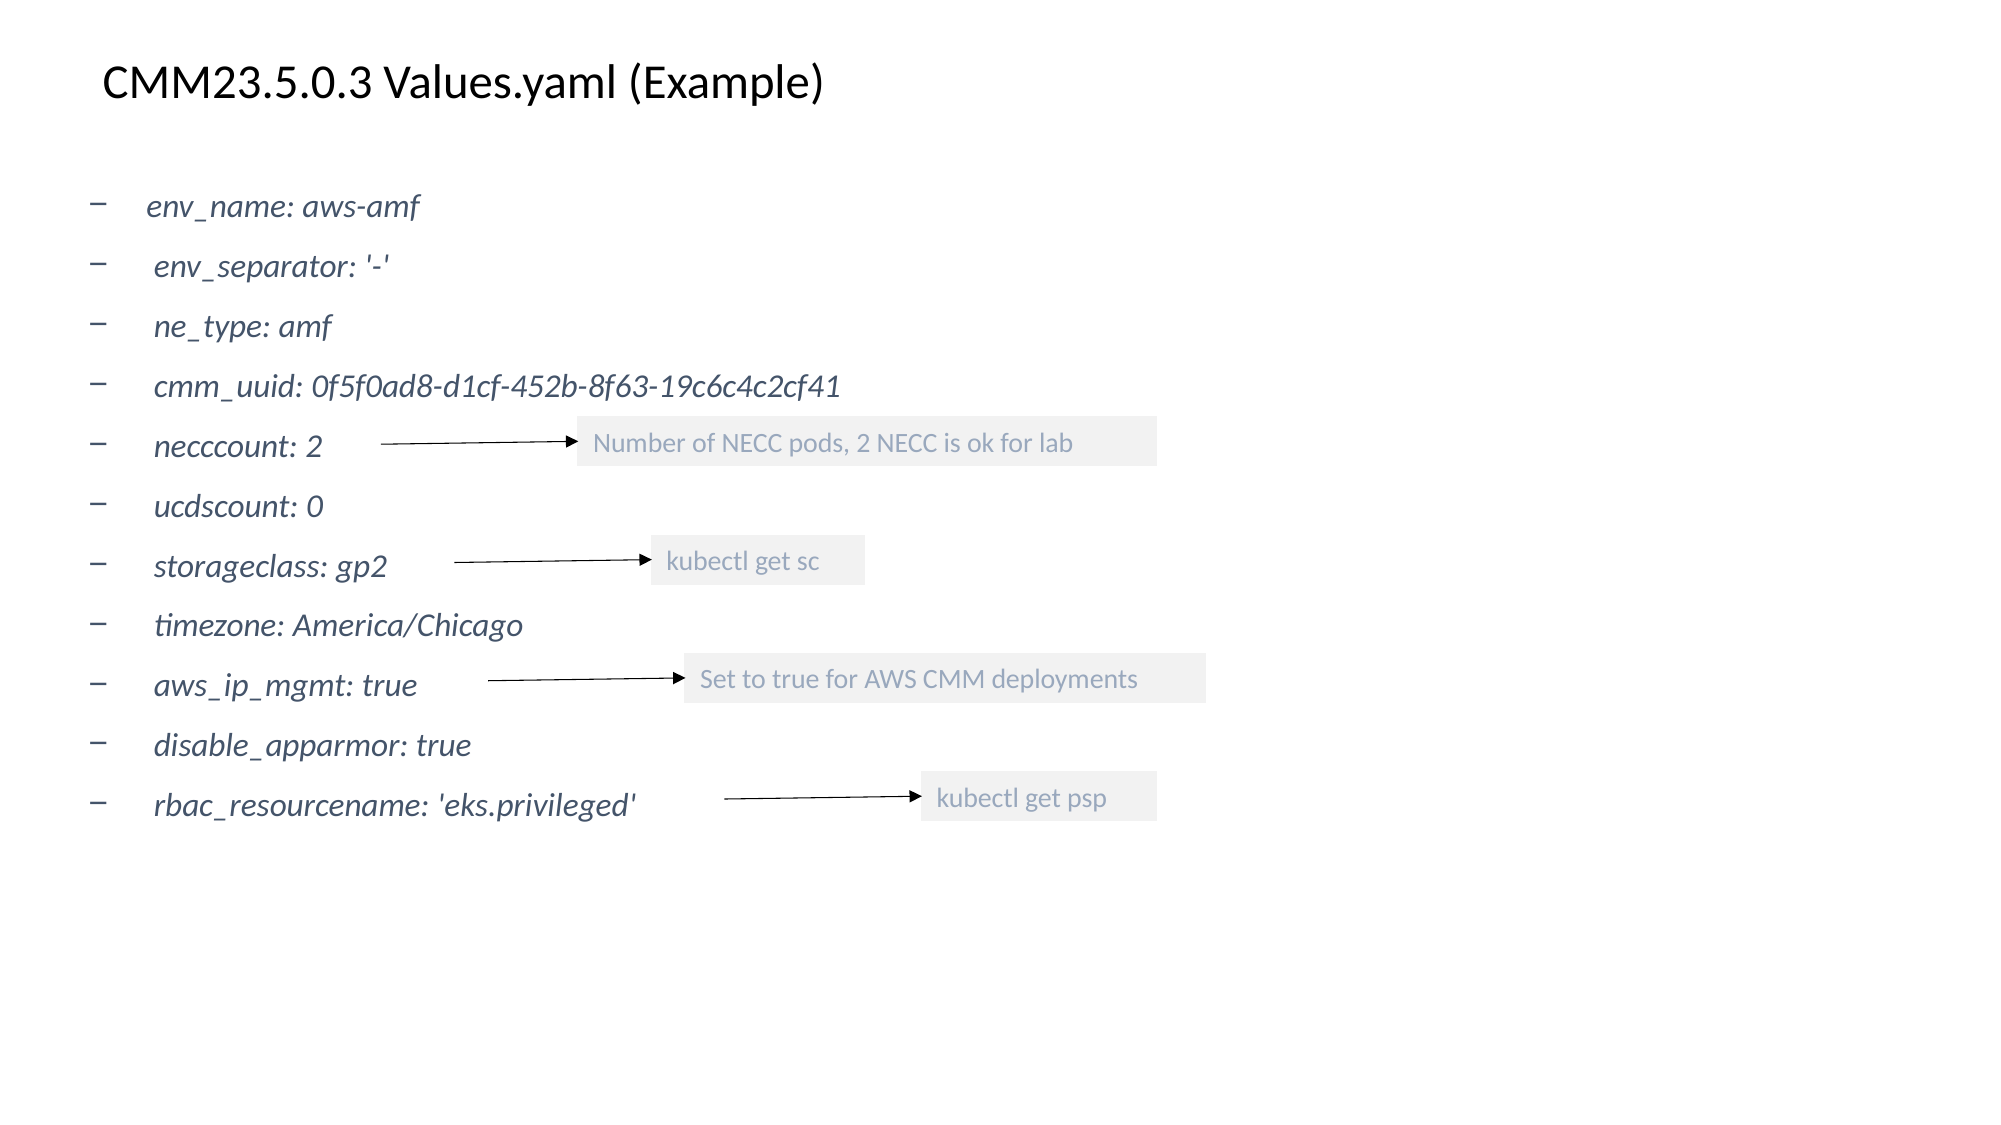

# CMM23.5.0.3 Values.yaml (Example)
 env_name: aws-amf
  env_separator: '-'
  ne_type: amf
  cmm_uuid: 0f5f0ad8-d1cf-452b-8f63-19c6c4c2cf41
  necccount: 2
  ucdscount: 0
  storageclass: gp2
  timezone: America/Chicago
  aws_ip_mgmt: true
  disable_apparmor: true
  rbac_resourcename: 'eks.privileged'
Number of NECC pods, 2 NECC is ok for lab
kubectl get sc
Set to true for AWS CMM deployments
kubectl get psp